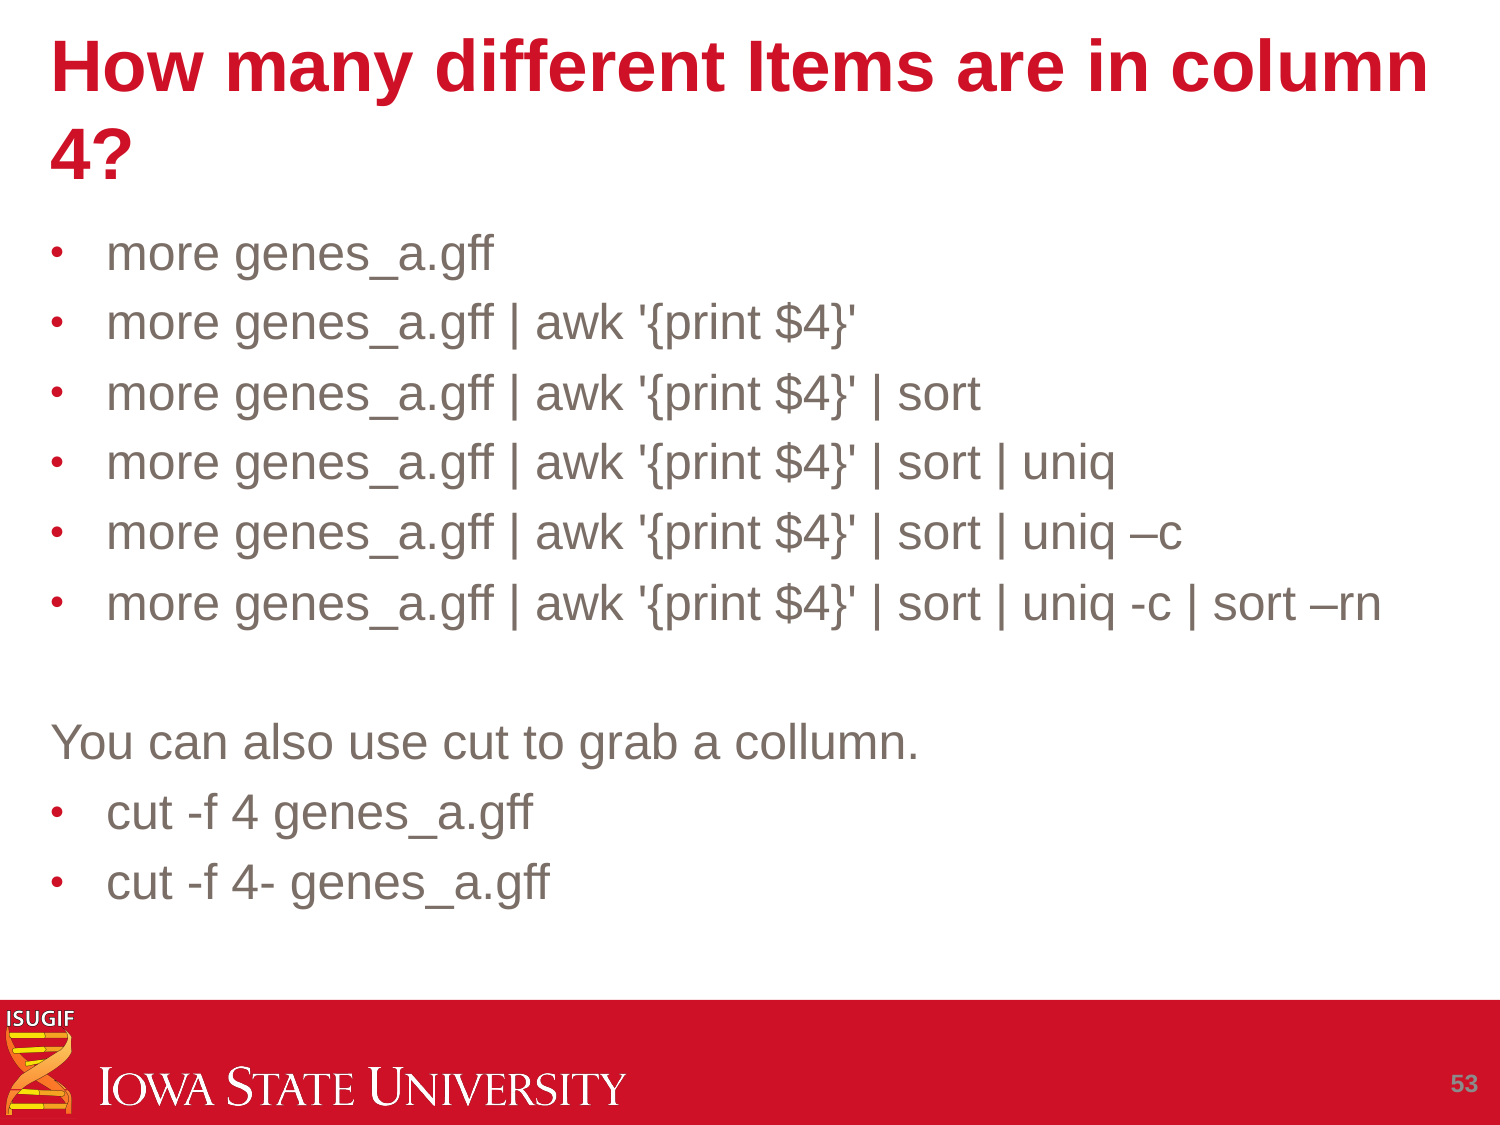

# How many different Items are in column 4?
more genes_a.gff
more genes_a.gff | awk '{print $4}'
more genes_a.gff | awk '{print $4}' | sort
more genes_a.gff | awk '{print $4}' | sort | uniq
more genes_a.gff | awk '{print $4}' | sort | uniq –c
more genes_a.gff | awk '{print $4}' | sort | uniq -c | sort –rn

You can also use cut to grab a collumn.
cut -f 4 genes_a.gff
cut -f 4- genes_a.gff